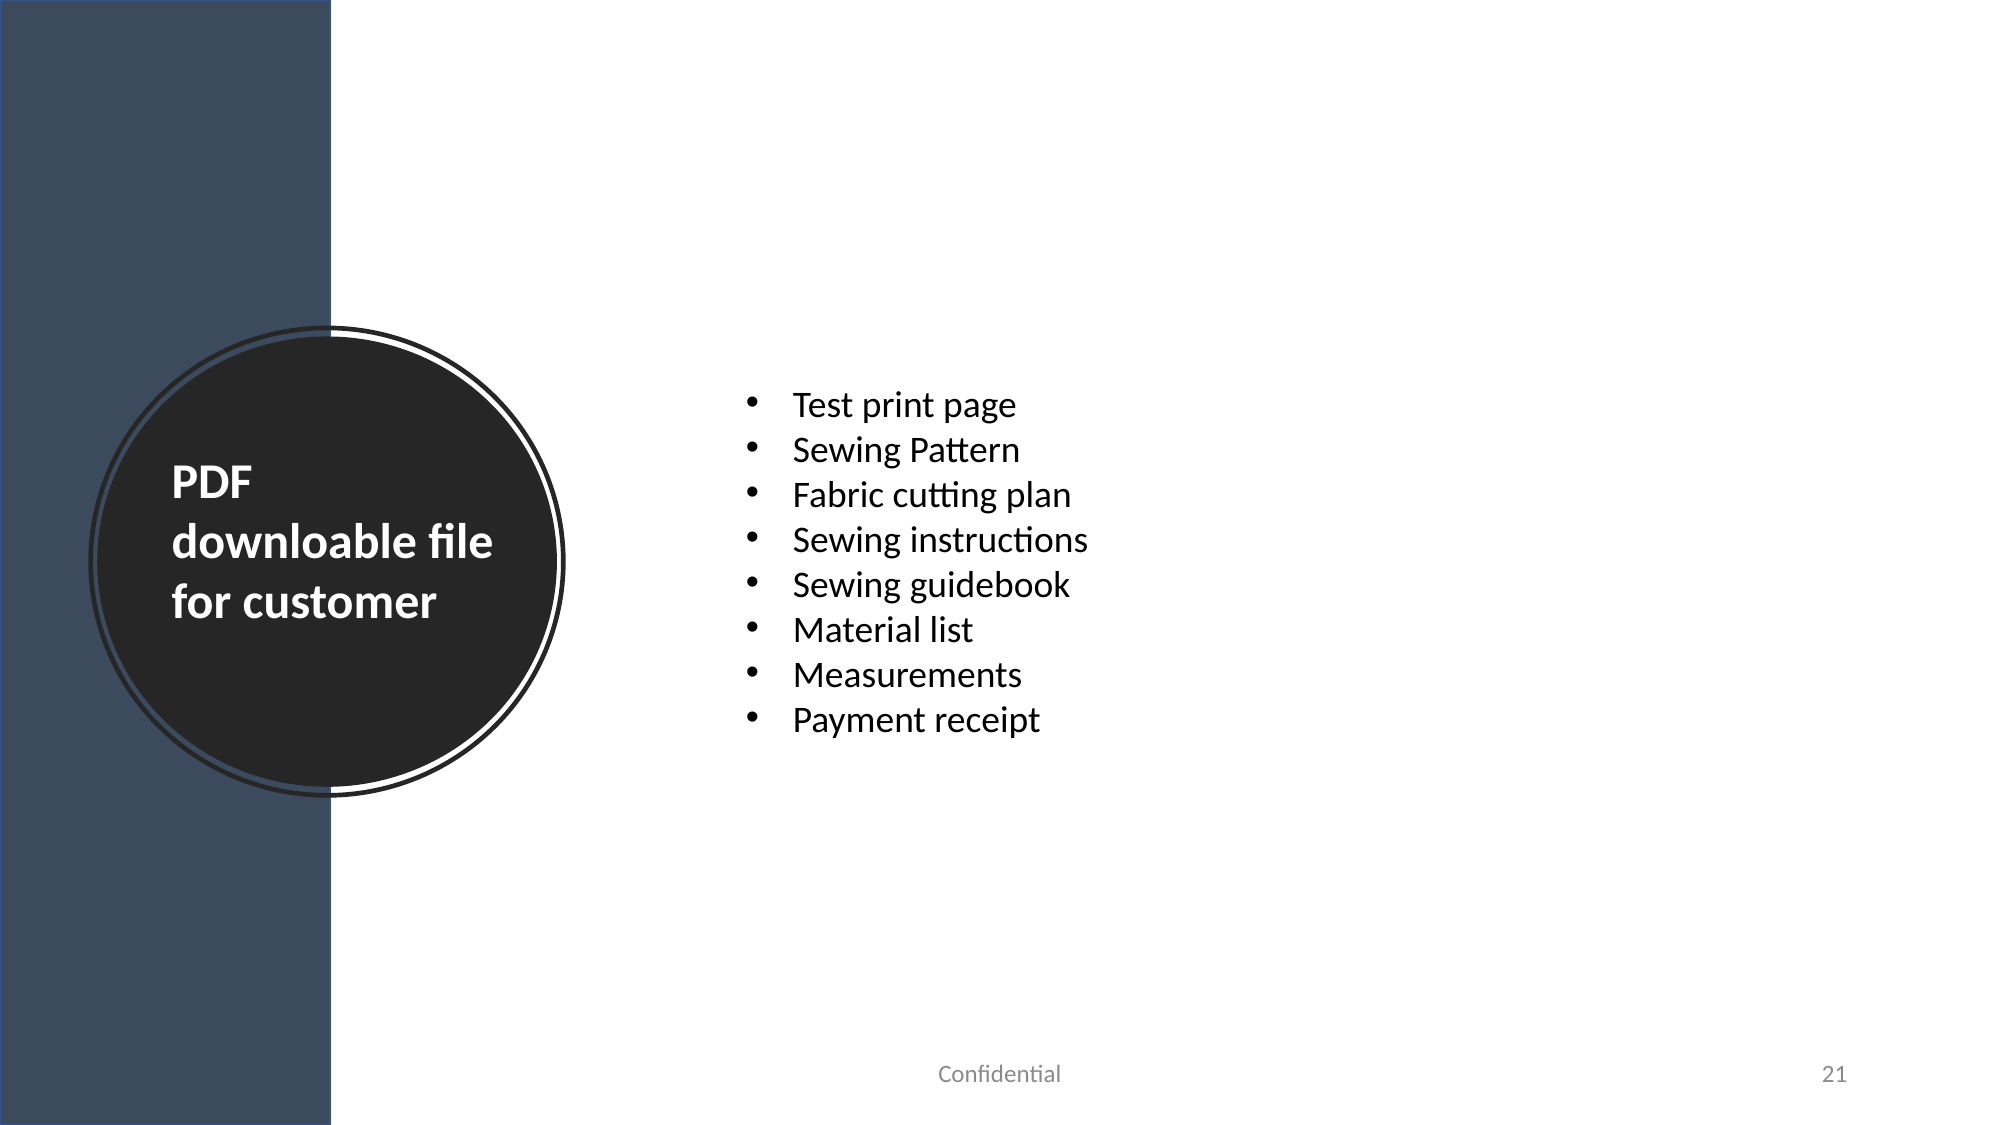

Test print page
Sewing Pattern
Fabric cutting plan
Sewing instructions
Sewing guidebook
Material list
Measurements
Payment receipt
PDF downloable file for customer
Confidential
21